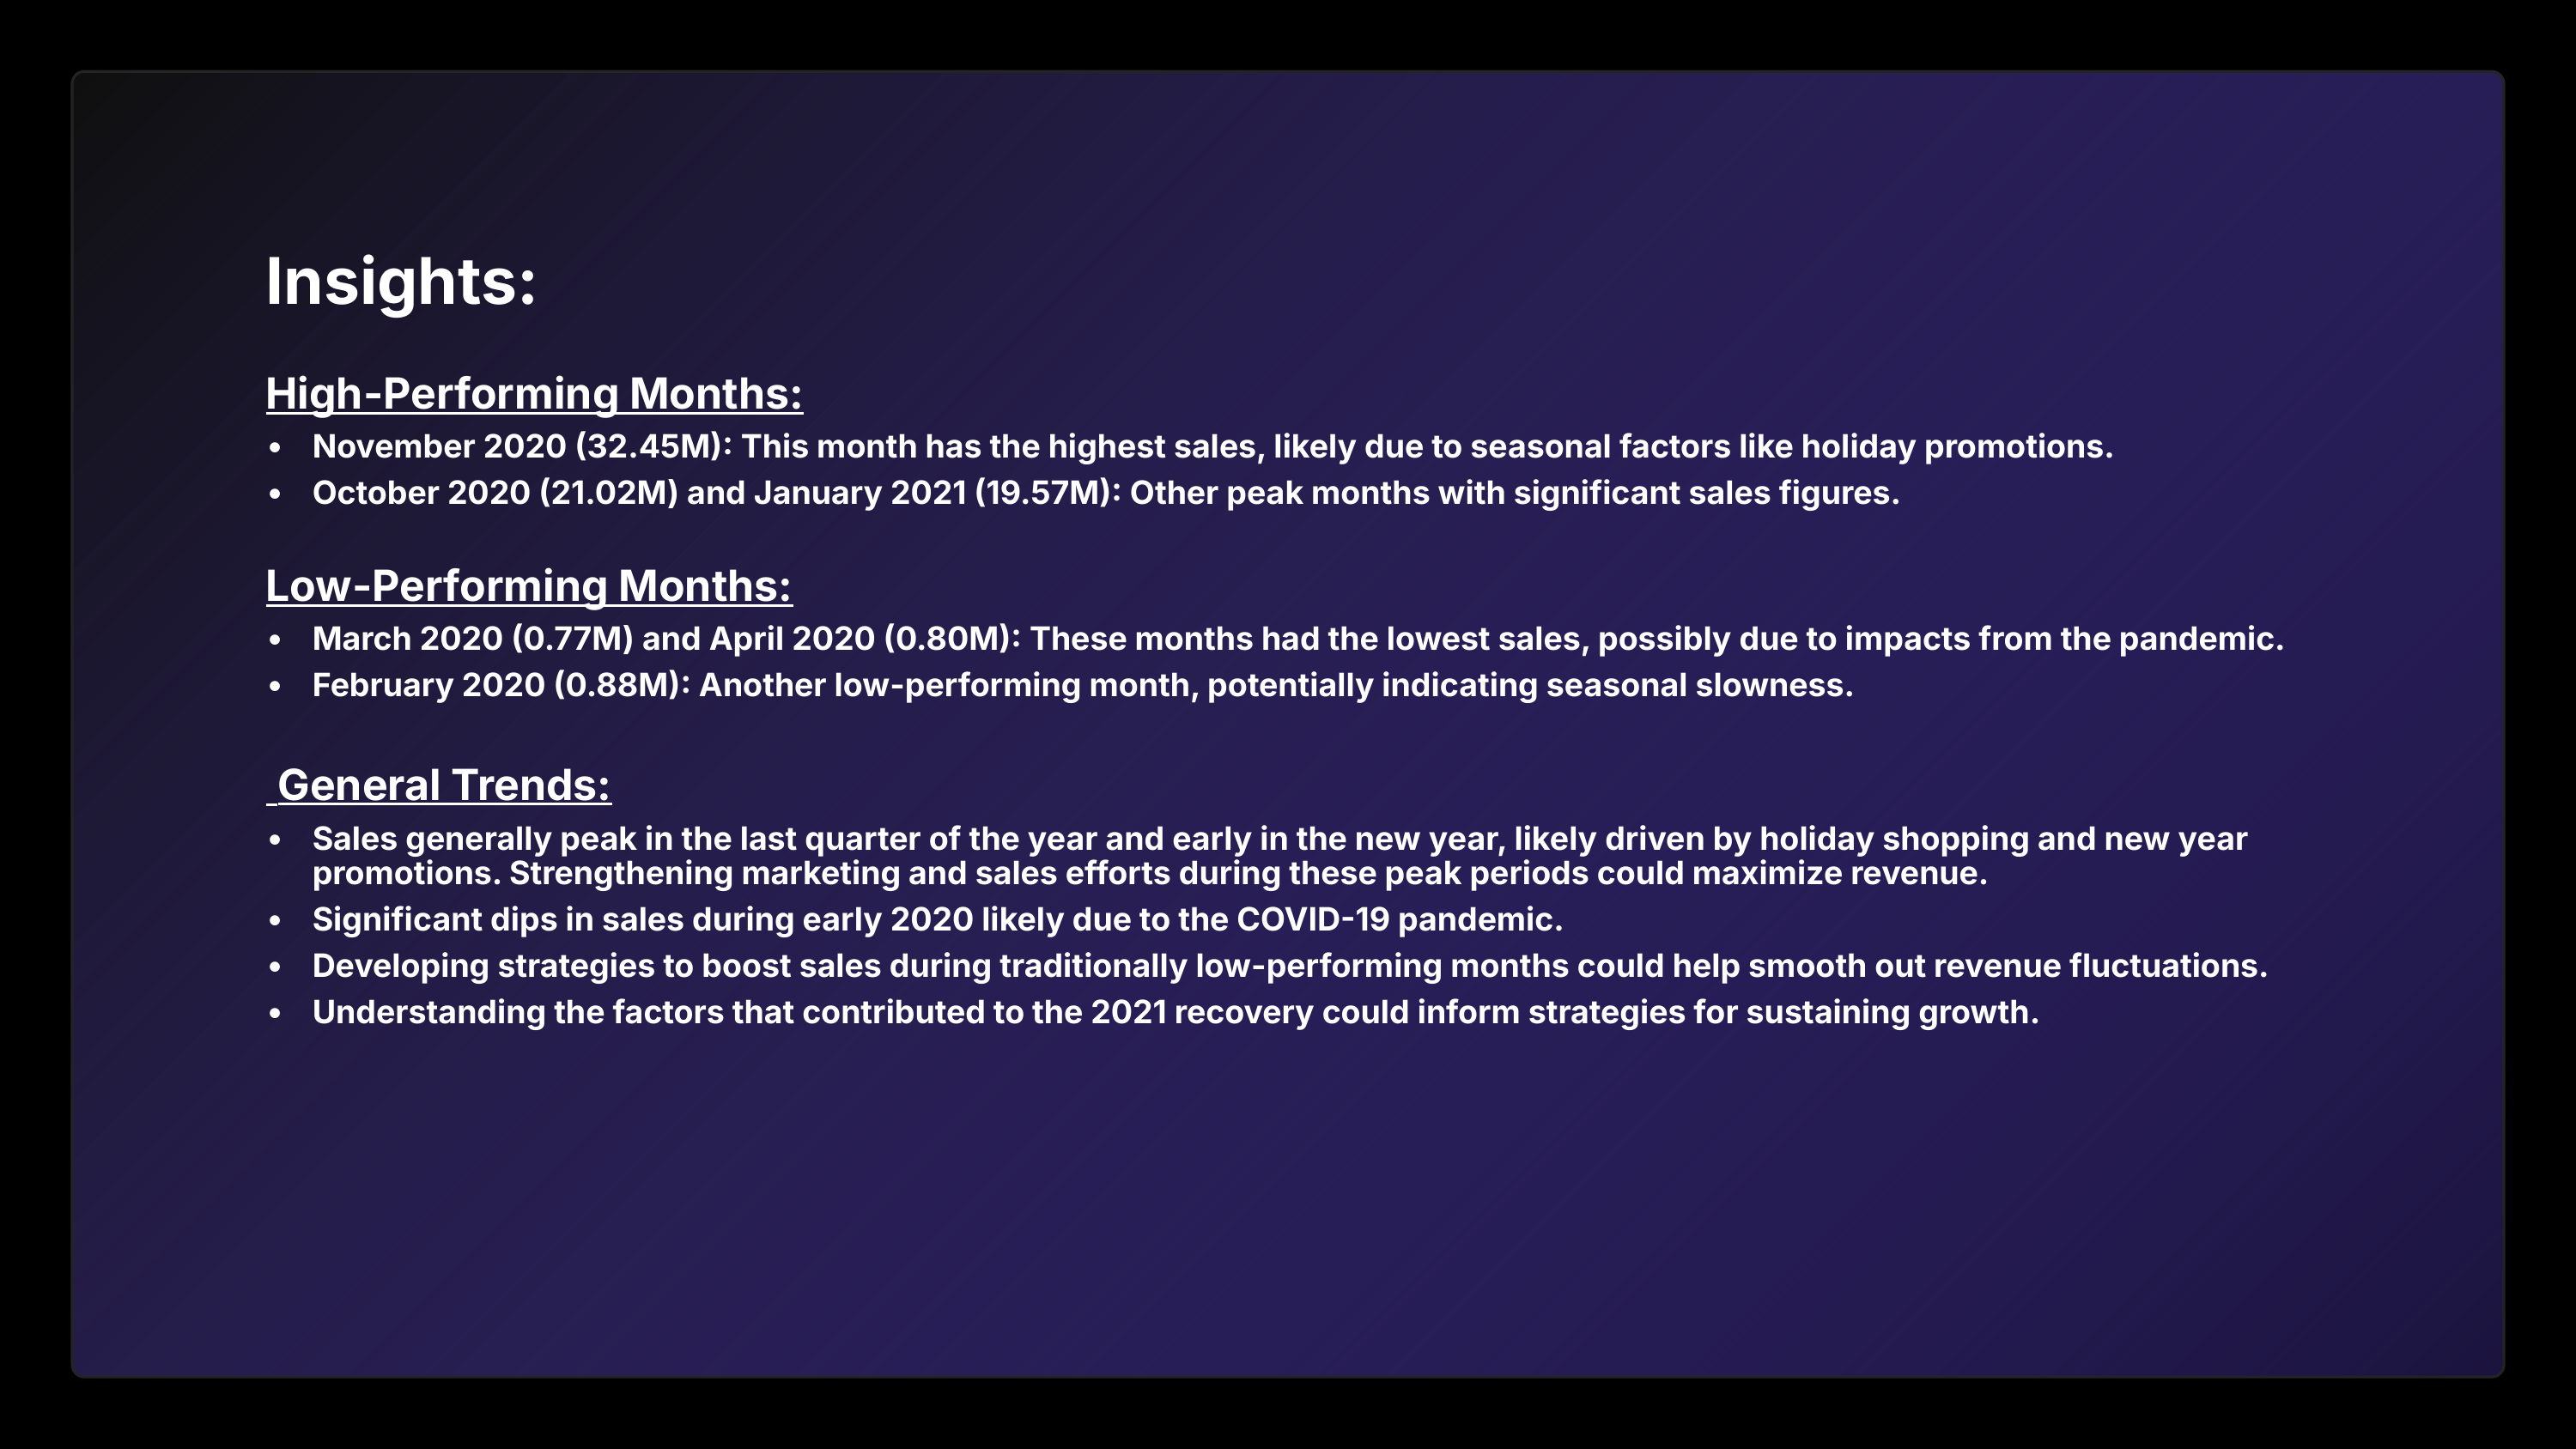

Insights:

High-Performing Months:
November 2020 (32.45M): This month has the highest sales, likely due to seasonal factors like holiday promotions.
October 2020 (21.02M) and January 2021 (19.57M): Other peak months with significant sales figures.

Low-Performing Months:
March 2020 (0.77M) and April 2020 (0.80M): These months had the lowest sales, possibly due to impacts from the pandemic.
February 2020 (0.88M): Another low-performing month, potentially indicating seasonal slowness.

 General Trends:
Sales generally peak in the last quarter of the year and early in the new year, likely driven by holiday shopping and new year promotions. Strengthening marketing and sales efforts during these peak periods could maximize revenue.
Significant dips in sales during early 2020 likely due to the COVID-19 pandemic.
Developing strategies to boost sales during traditionally low-performing months could help smooth out revenue fluctuations.
Understanding the factors that contributed to the 2021 recovery could inform strategies for sustaining growth.